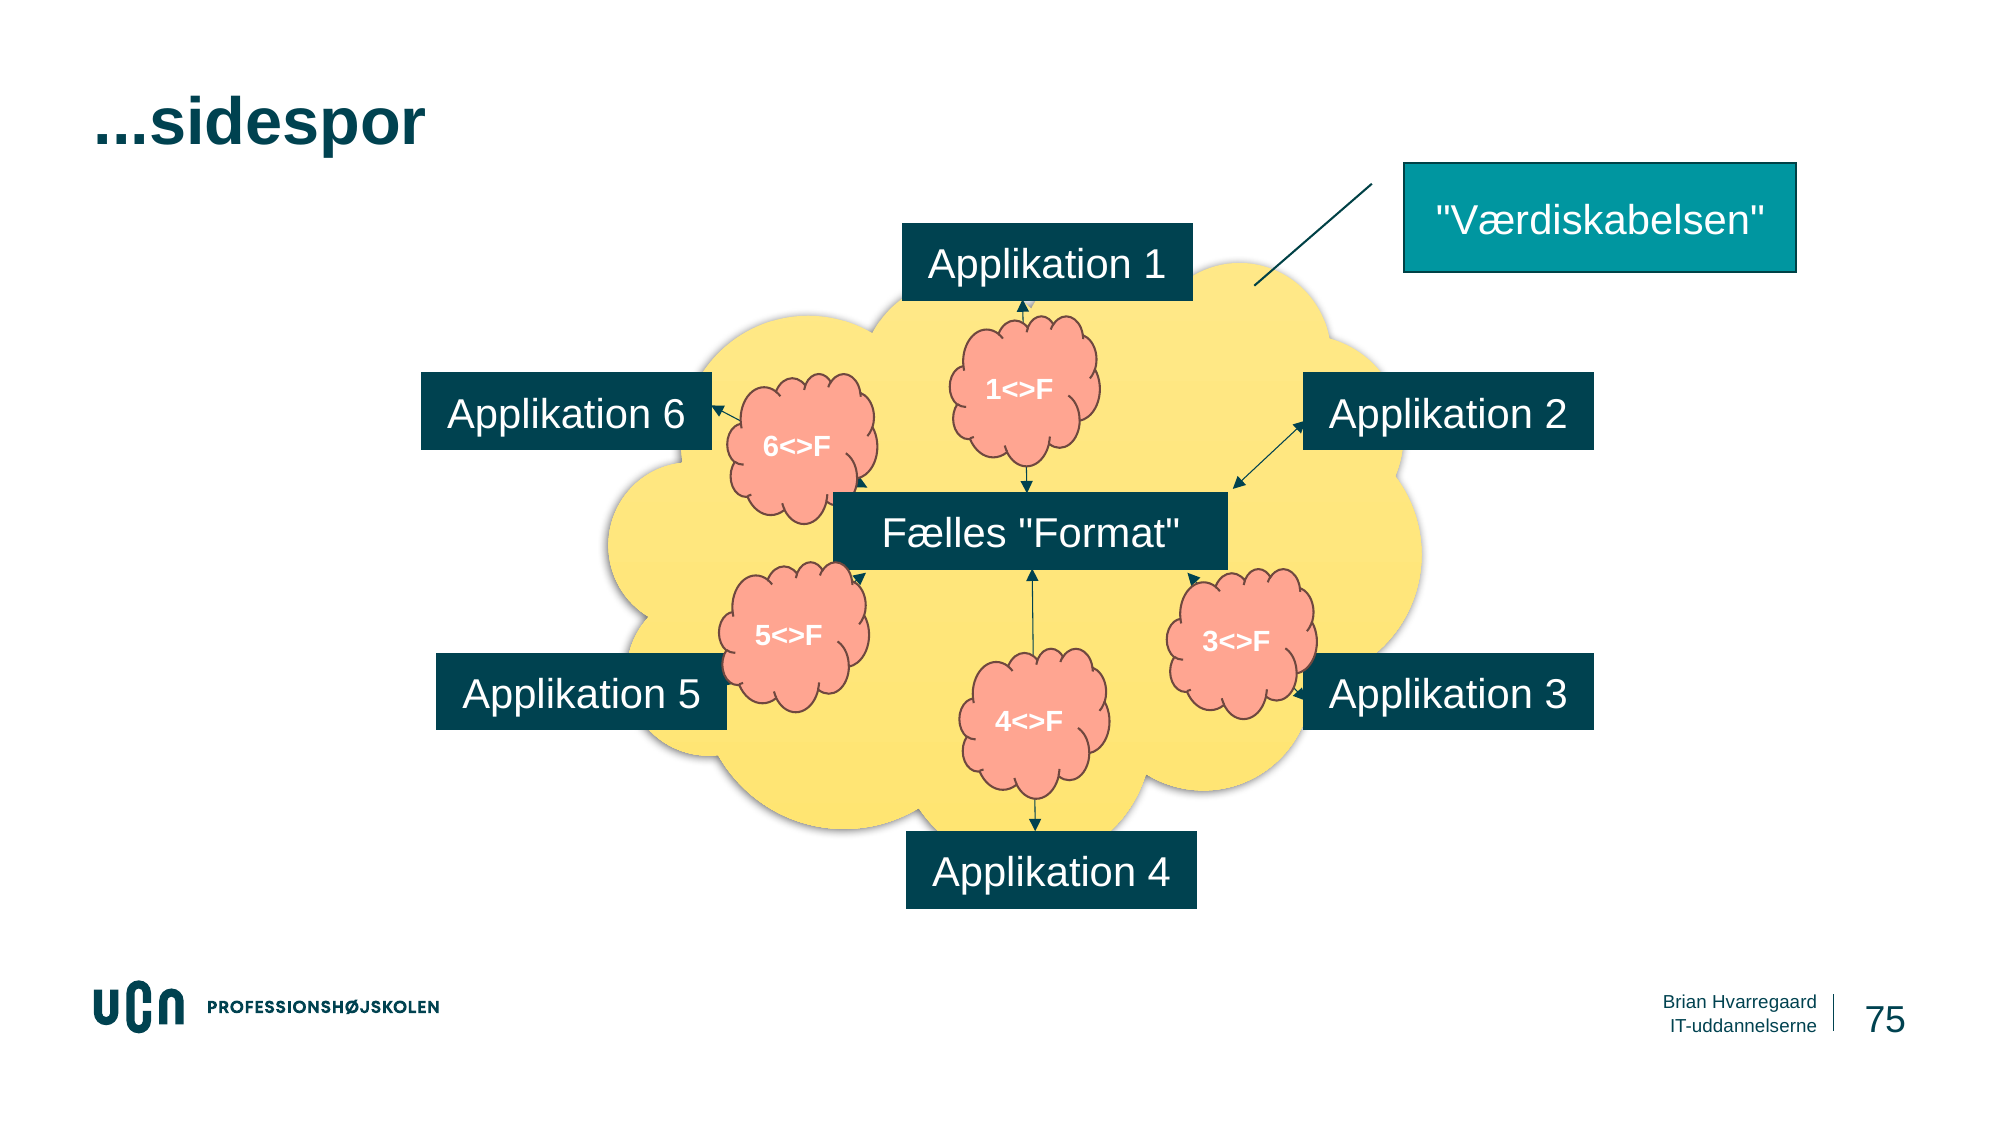

# ...sidespor
"Værdiskabelsen"
Applikation 1

1<>F
Applikation 2
Applikation 6
6<>F
Fælles "Format"
5<>F
3<>F
4<>F
Applikation 5
Applikation 3
Applikation 4
75